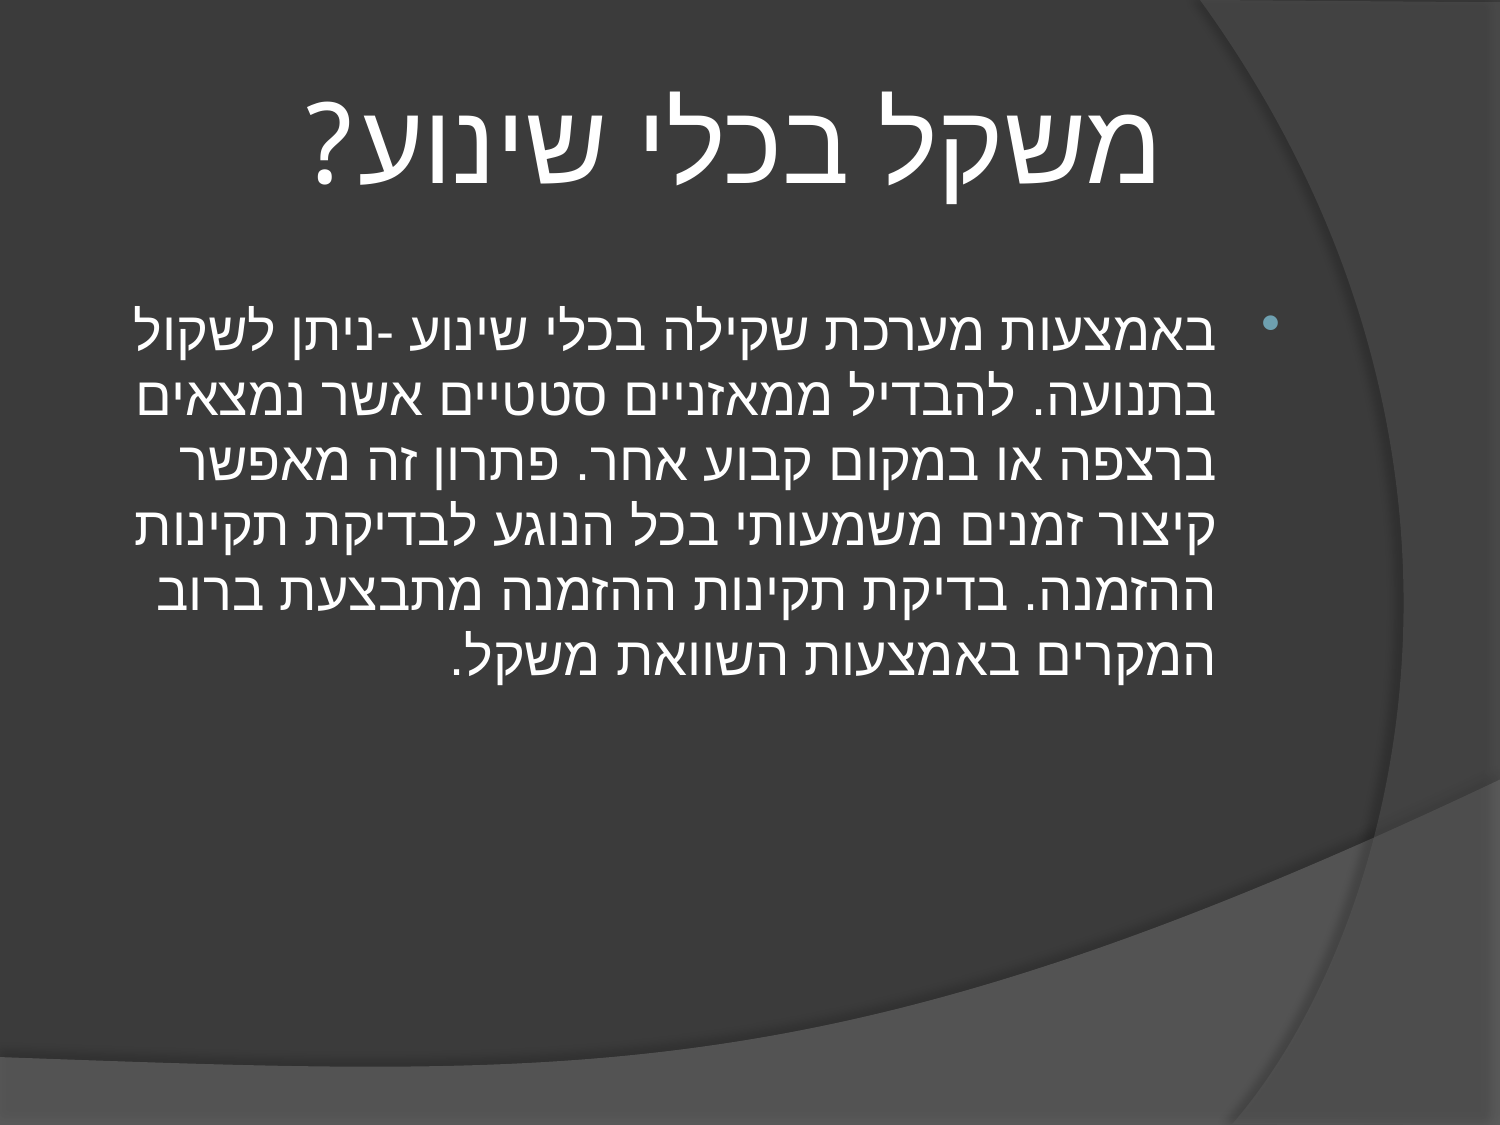

# משקל בכלי שינוע?

באמצעות מערכת שקילה בכלי שינוע -ניתן לשקול בתנועה. להבדיל ממאזניים סטטיים אשר נמצאים ברצפה או במקום קבוע אחר. פתרון זה מאפשר קיצור זמנים משמעותי בכל הנוגע לבדיקת תקינות ההזמנה. בדיקת תקינות ההזמנה מתבצעת ברוב המקרים באמצעות השוואת משקל.